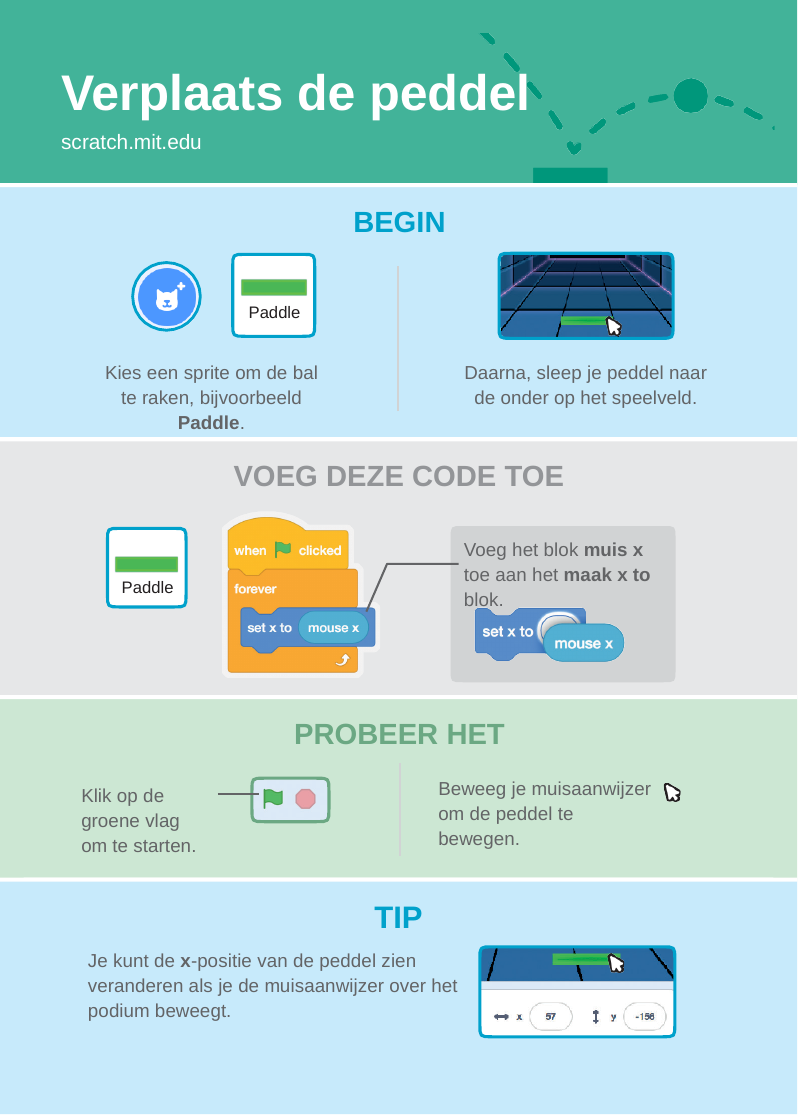

# Verplaats de peddel
scratch.mit.edu

BEGIN

Paddle

Kies een sprite om de bal te raken, bijvoorbeeld Paddle.
Daarna, sleep je peddel naar de onder op het speelveld.

VOEG DEZE CODE TOE

Voeg het blok muis x toe aan het maak x to blok.

Paddle

PROBEER HET
Beweeg je muisaanwijzer om de peddel te bewegen.

Klik op de groene vlag om te starten.

TIP
Je kunt de x-positie van de peddel zien veranderen als je de muisaanwijzer over het podium beweegt.